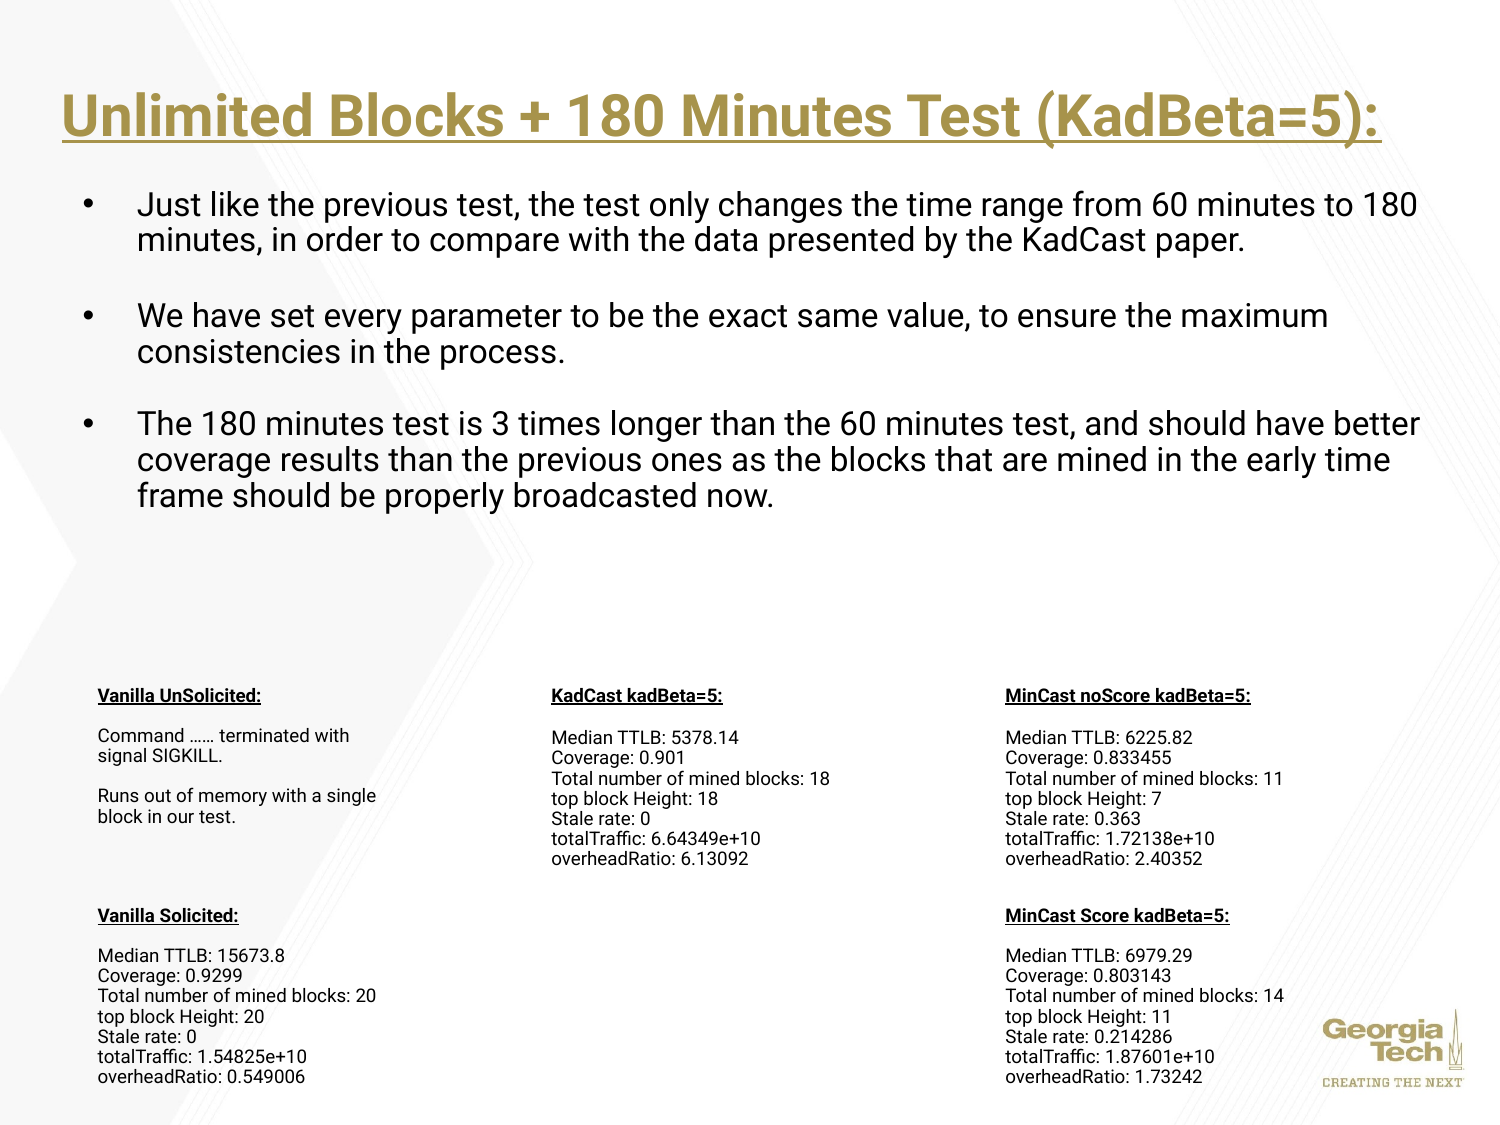

# Unlimited Blocks + 180 Minutes Test (KadBeta=5):
Just like the previous test, the test only changes the time range from 60 minutes to 180 minutes, in order to compare with the data presented by the KadCast paper.
We have set every parameter to be the exact same value, to ensure the maximum consistencies in the process.
The 180 minutes test is 3 times longer than the 60 minutes test, and should have better coverage results than the previous ones as the blocks that are mined in the early time frame should be properly broadcasted now.
Vanilla UnSolicited:
Command …… terminated with signal SIGKILL.
Runs out of memory with a single block in our test.

KadCast kadBeta=5:
Median TTLB: 5378.14
Coverage: 0.901
Total number of mined blocks: 18
top block Height: 18
Stale rate: 0
totalTraffic: 6.64349e+10
overheadRatio: 6.13092
MinCast noScore kadBeta=5:
Median TTLB: 6225.82
Coverage: 0.833455
Total number of mined blocks: 11
top block Height: 7
Stale rate: 0.363
totalTraffic: 1.72138e+10
overheadRatio: 2.40352
Vanilla Solicited:
Median TTLB: 15673.8
Coverage: 0.9299
Total number of mined blocks: 20
top block Height: 20
Stale rate: 0
totalTraffic: 1.54825e+10
overheadRatio: 0.549006
MinCast Score kadBeta=5:
Median TTLB: 6979.29
Coverage: 0.803143
Total number of mined blocks: 14
top block Height: 11
Stale rate: 0.214286
totalTraffic: 1.87601e+10
overheadRatio: 1.73242